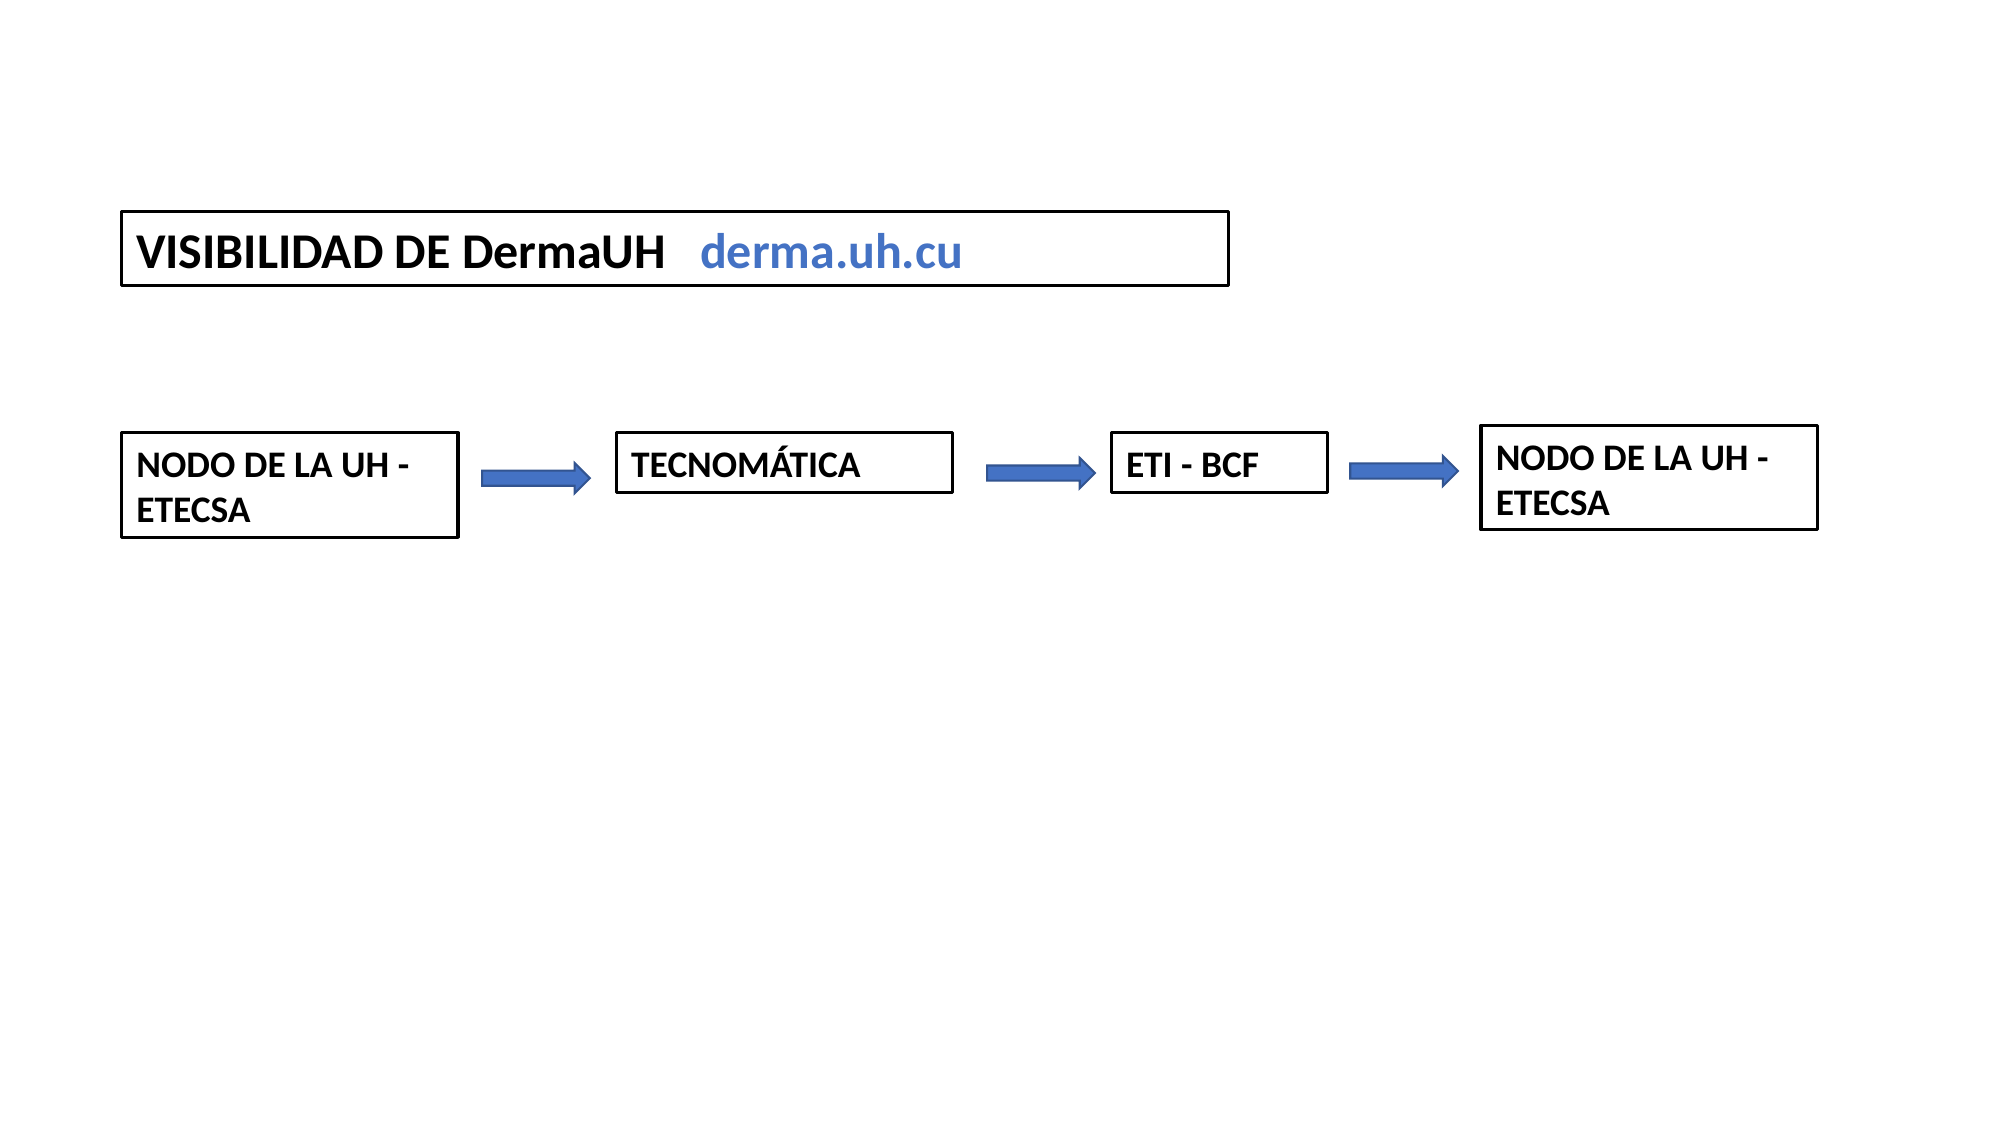

VISIBILIDAD DE DermaUH   derma.uh.cu
NODO DE LA UH - ETECSA
NODO DE LA UH - ETECSA
TECNOMÁTICA
ETI - BCF